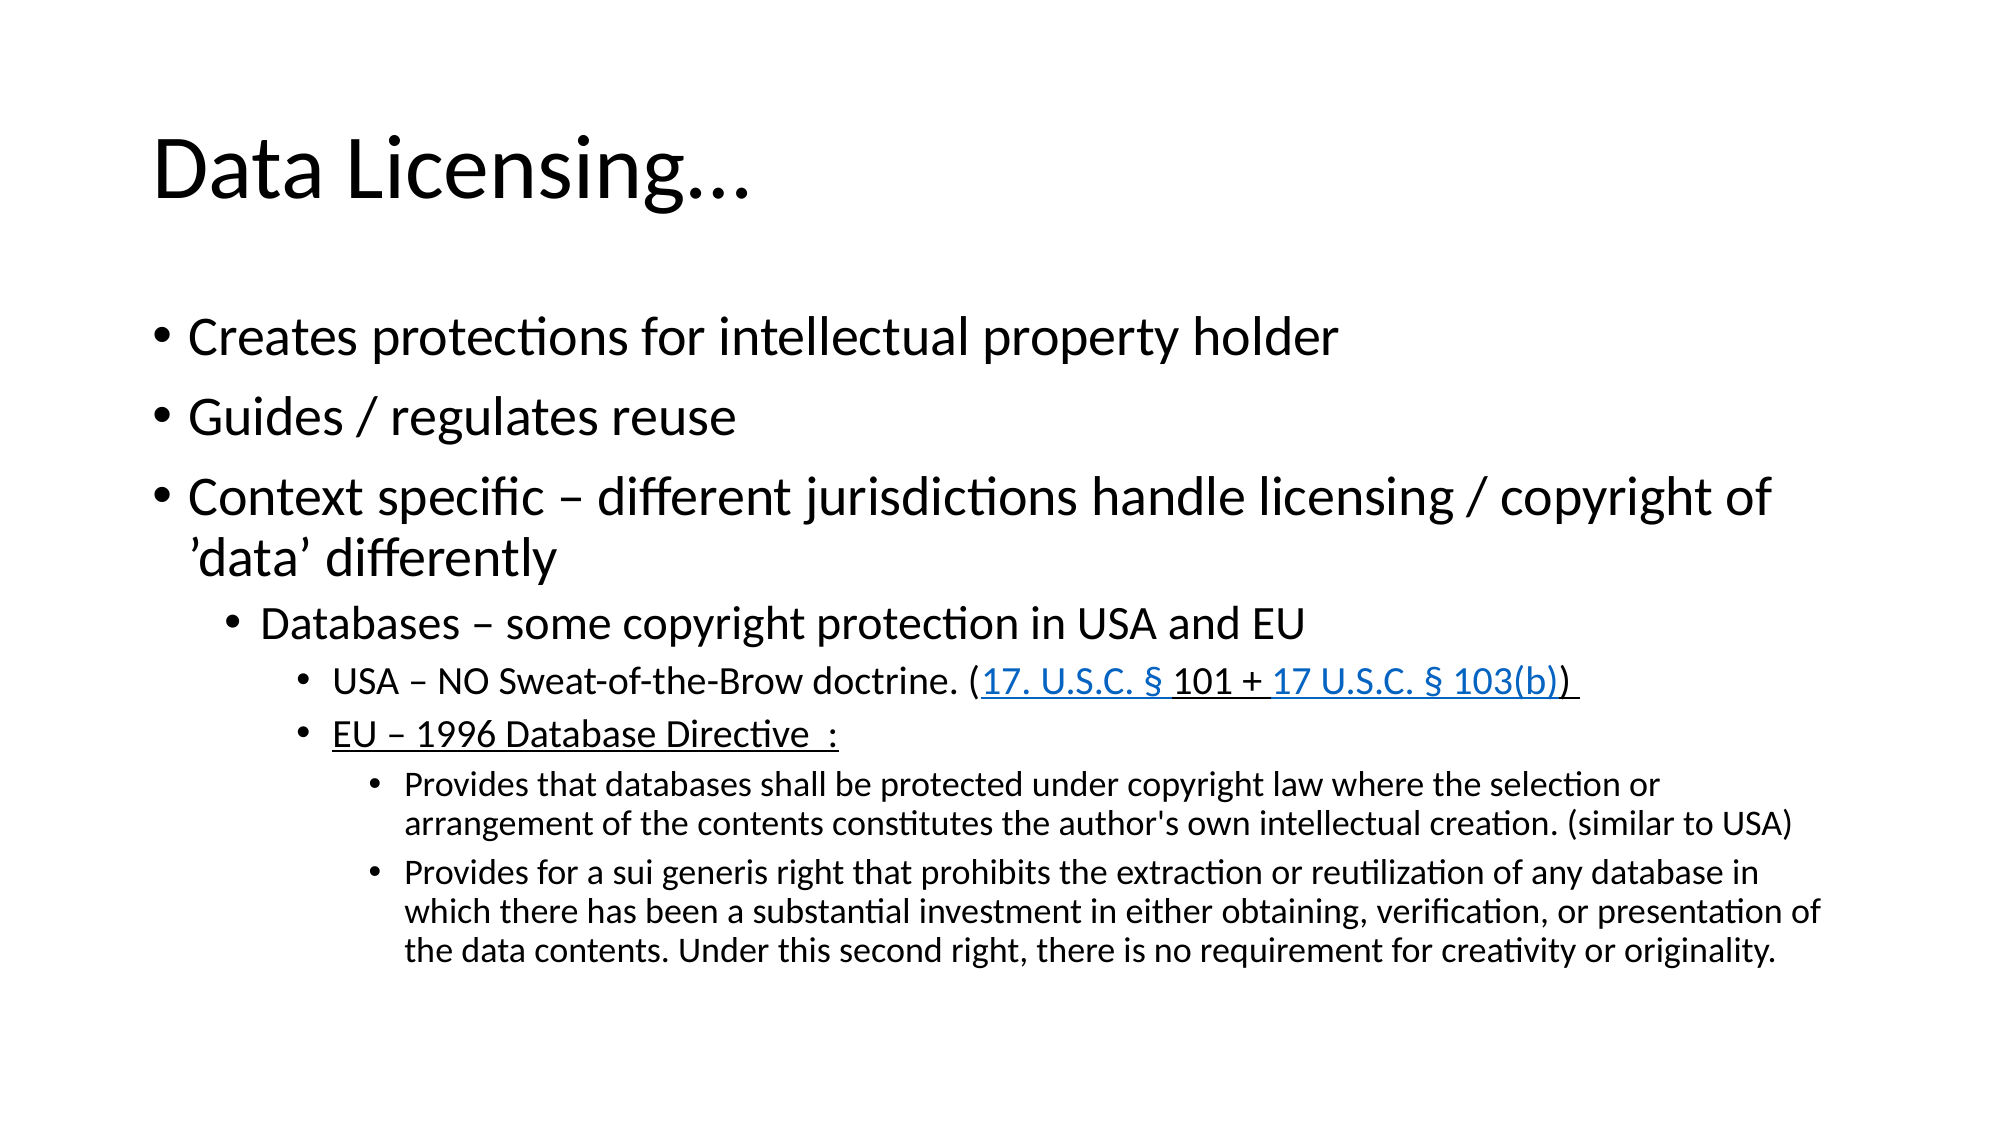

# Data Licensing…
Creates protections for intellectual property holder
Guides / regulates reuse
Context specific – different jurisdictions handle licensing / copyright of ’data’ differently
Databases – some copyright protection in USA and EU
USA – NO Sweat-of-the-Brow doctrine. (17. U.S.C. § 101 + 17 U.S.C. § 103(b))
EU – 1996 Database Directive  :
Provides that databases shall be protected under copyright law where the selection or arrangement of the contents constitutes the author's own intellectual creation. (similar to USA)
Provides for a sui generis right that prohibits the extraction or reutilization of any database in which there has been a substantial investment in either obtaining, verification, or presentation of the data contents. Under this second right, there is no requirement for creativity or originality.